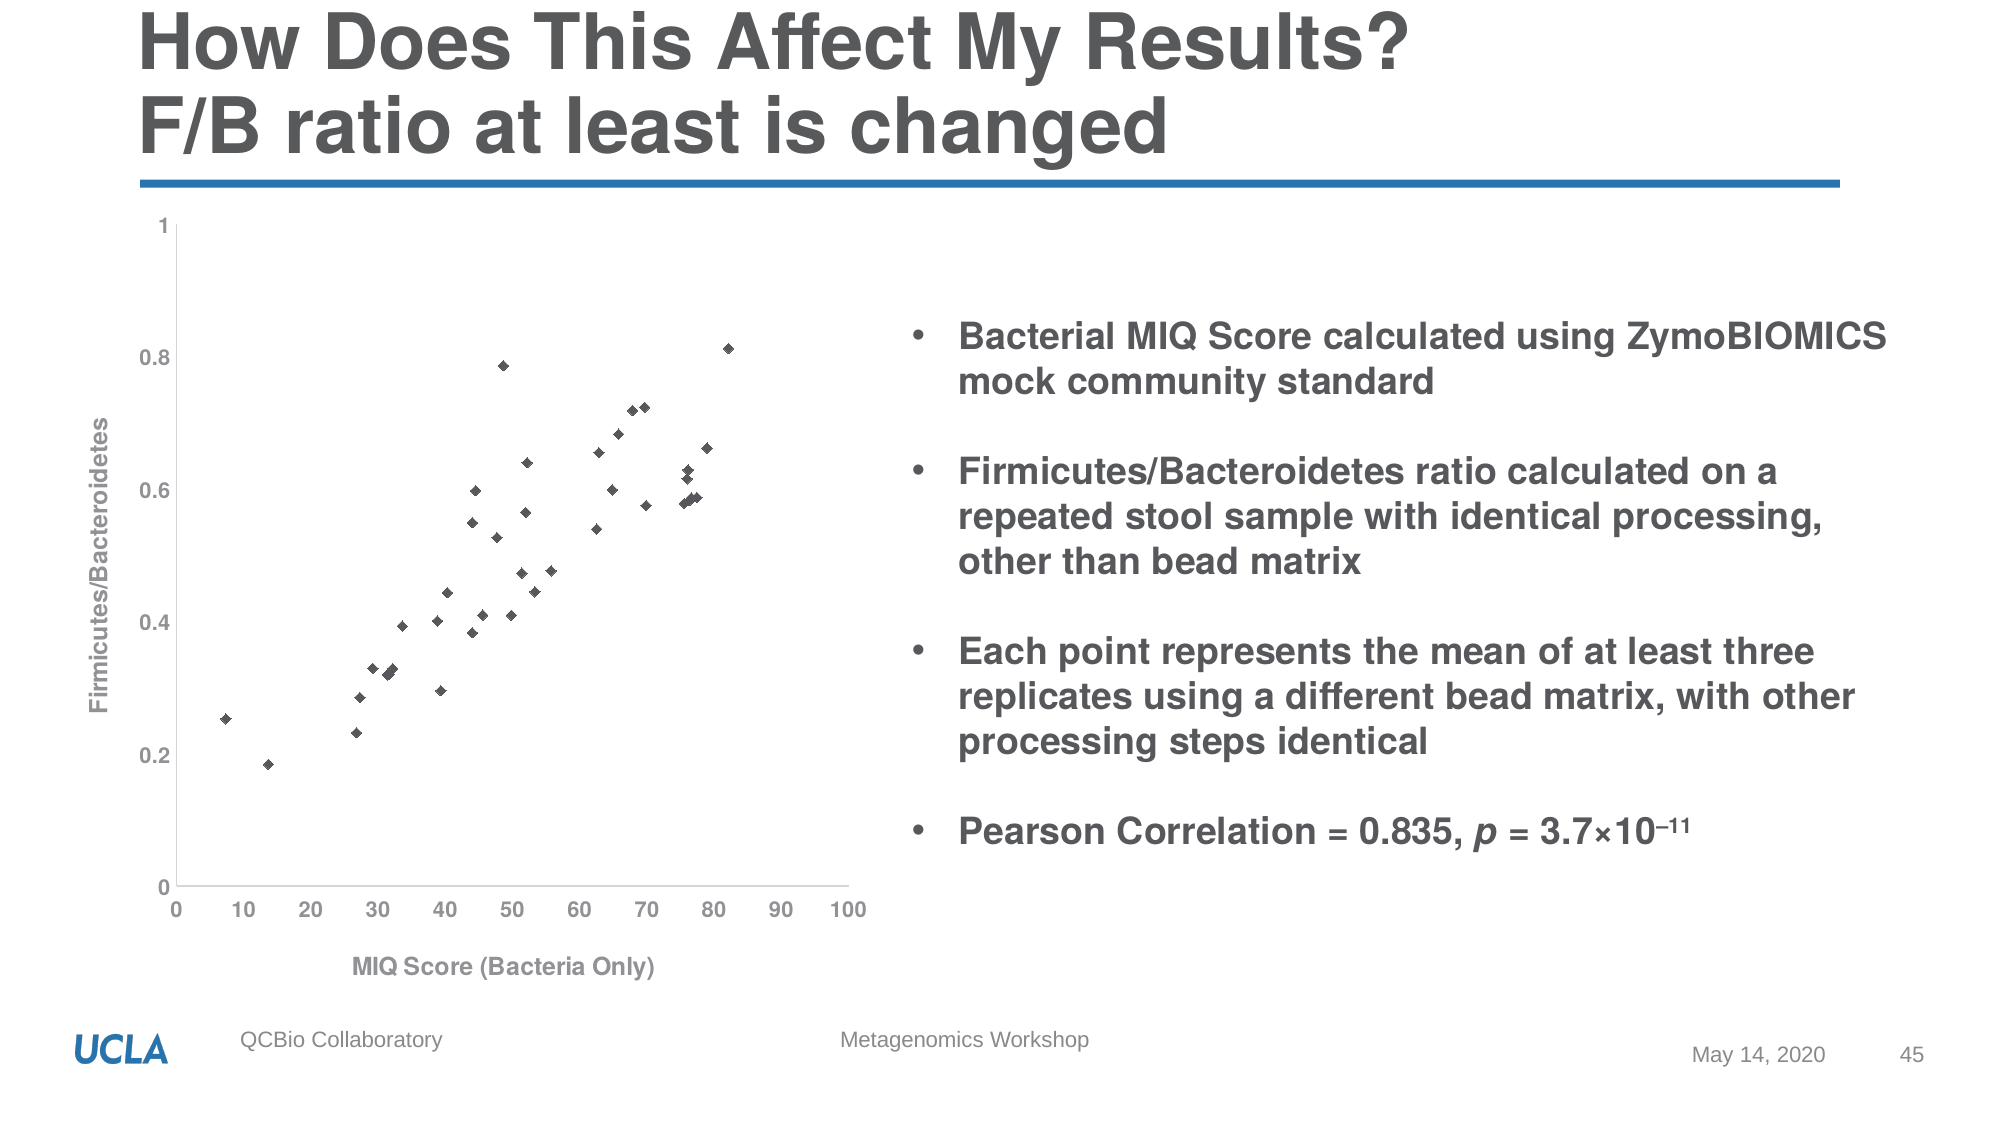

# How Does This Affect My Results? F/B ratio at least is changed

### Chart

| Category |  |
|---|---|
Bacterial MIQ Score calculated using ZymoBIOMICS mock community standard

Firmicutes/Bacteroidetes ratio calculated on a repeated stool sample with identical processing, other than bead matrix

Each point represents the mean of at least three replicates using a different bead matrix, with other processing steps identical

Pearson Correlation = 0.835, p = 3.7×10–11
May 14, 2020
45